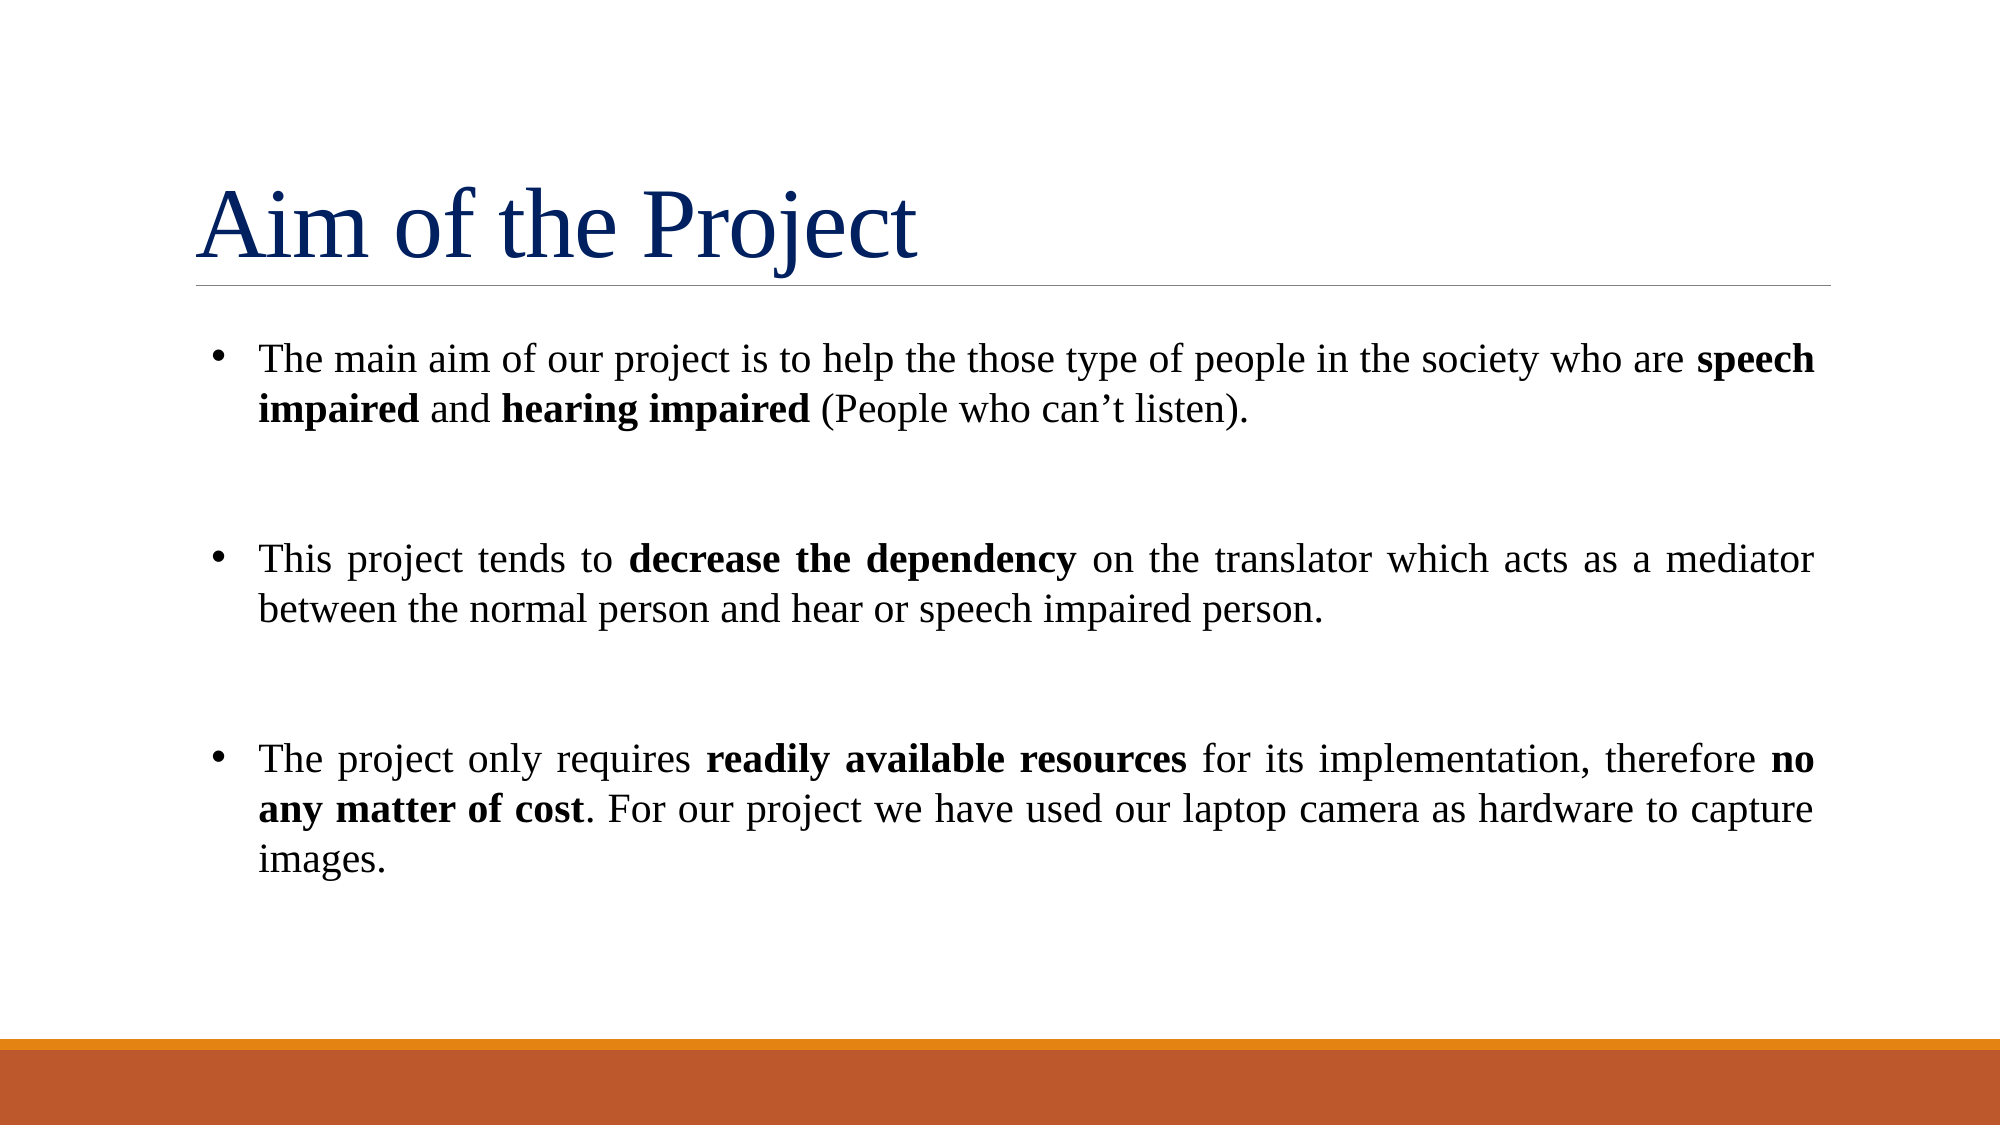

# Aim of the Project
The main aim of our project is to help the those type of people in the society who are speech impaired and hearing impaired (People who can’t listen).

This project tends to decrease the dependency on the translator which acts as a mediator between the normal person and hear or speech impaired person.

The project only requires readily available resources for its implementation, therefore no any matter of cost. For our project we have used our laptop camera as hardware to capture images.